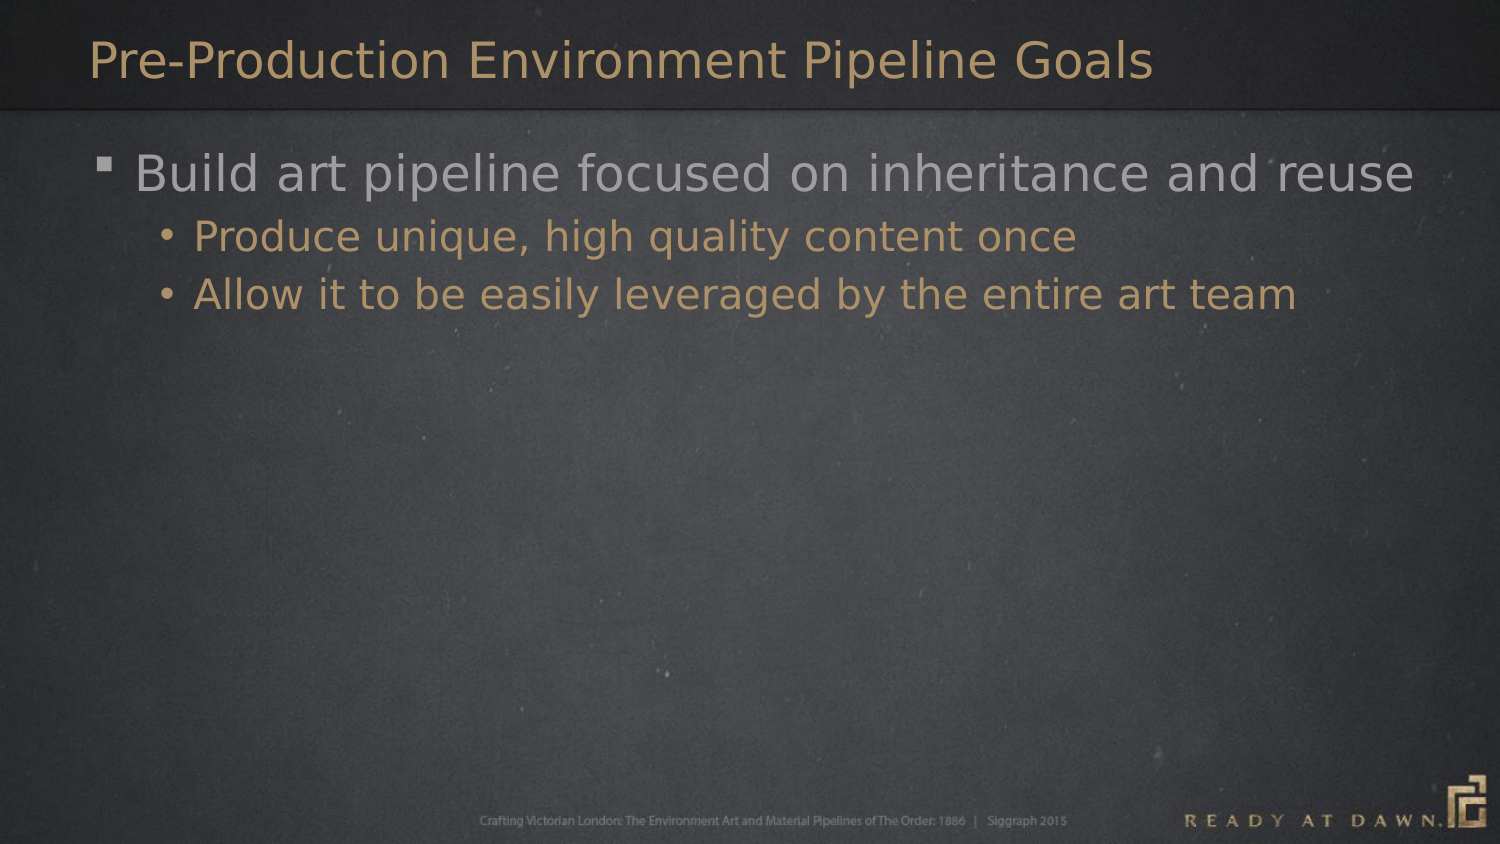

# Pre-Production Environment Pipeline Goals
Build art pipeline focused on inheritance and reuse
Produce unique, high quality content once
Allow it to be easily leveraged by the entire art team